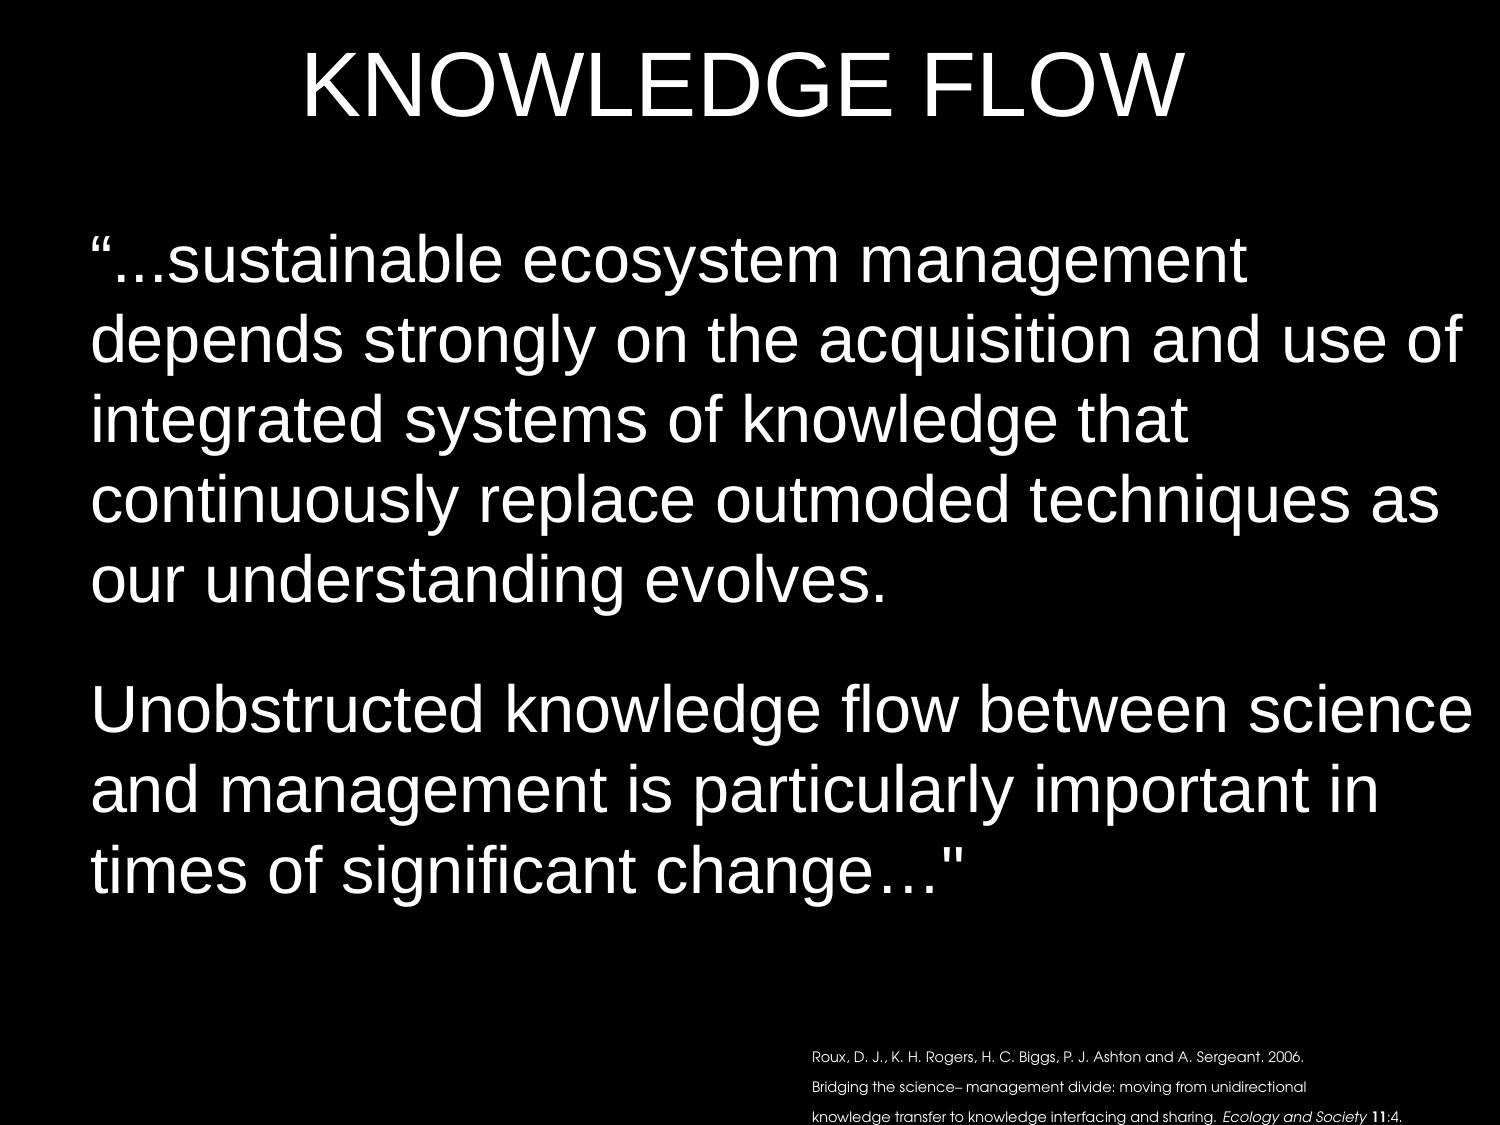

# Knowledge Flow
“...sustainable ecosystem management depends strongly on the acquisition and use of integrated systems of knowledge that continuously replace outmoded techniques as our understanding evolves.
Unobstructed knowledge flow between science and management is particularly important in times of significant change…"
Roux, D. J., K. H. Rogers, H. C. Biggs, P. J. Ashton and A. Sergeant. 2006.
Bridging the science– management divide: moving from unidirectional
knowledge transfer to knowledge interfacing and sharing. Ecology and Society 11:4.
 http://www.ecologyandsociety.org/vol11/iss1/art4/